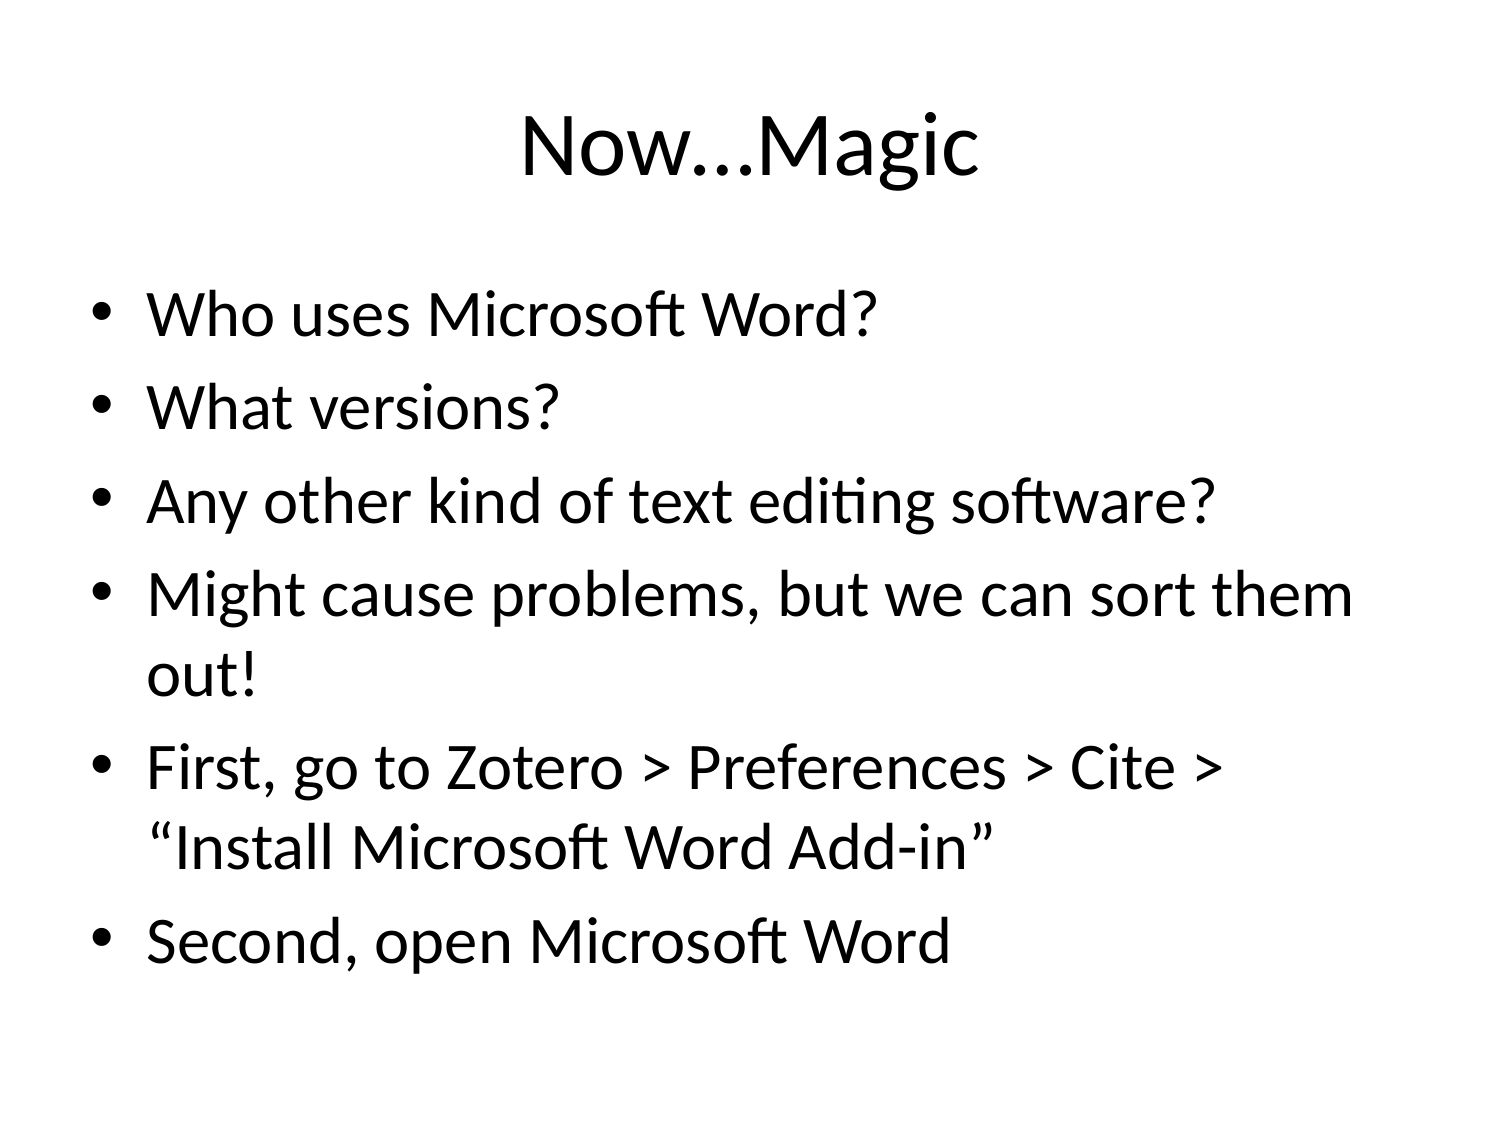

# Now…Magic
Who uses Microsoft Word?
What versions?
Any other kind of text editing software?
Might cause problems, but we can sort them out!
First, go to Zotero > Preferences > Cite > “Install Microsoft Word Add-in”
Second, open Microsoft Word